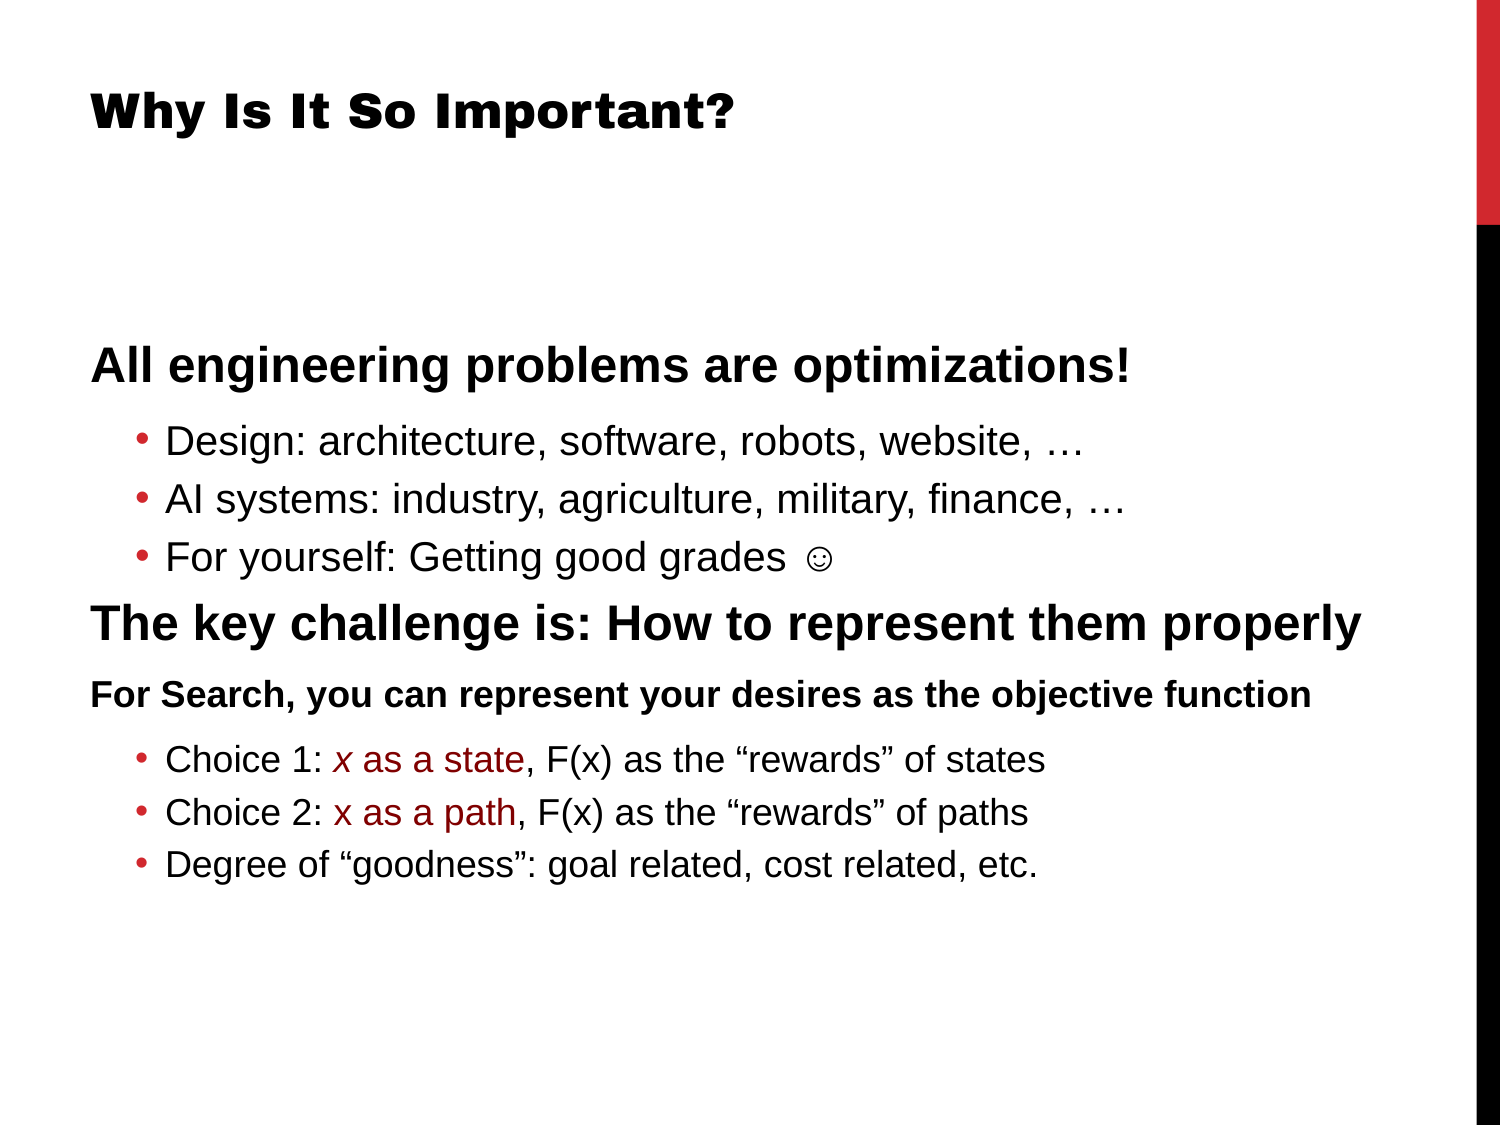

# Why Is It So Important?
All engineering problems are optimizations!
Design: architecture, software, robots, website, …
AI systems: industry, agriculture, military, finance, …
For yourself: Getting good grades ☺
The key challenge is: How to represent them properly
For Search, you can represent your desires as the objective function
Choice 1: x as a state, F(x) as the “rewards” of states
Choice 2: x as a path, F(x) as the “rewards” of paths
Degree of “goodness”: goal related, cost related, etc.